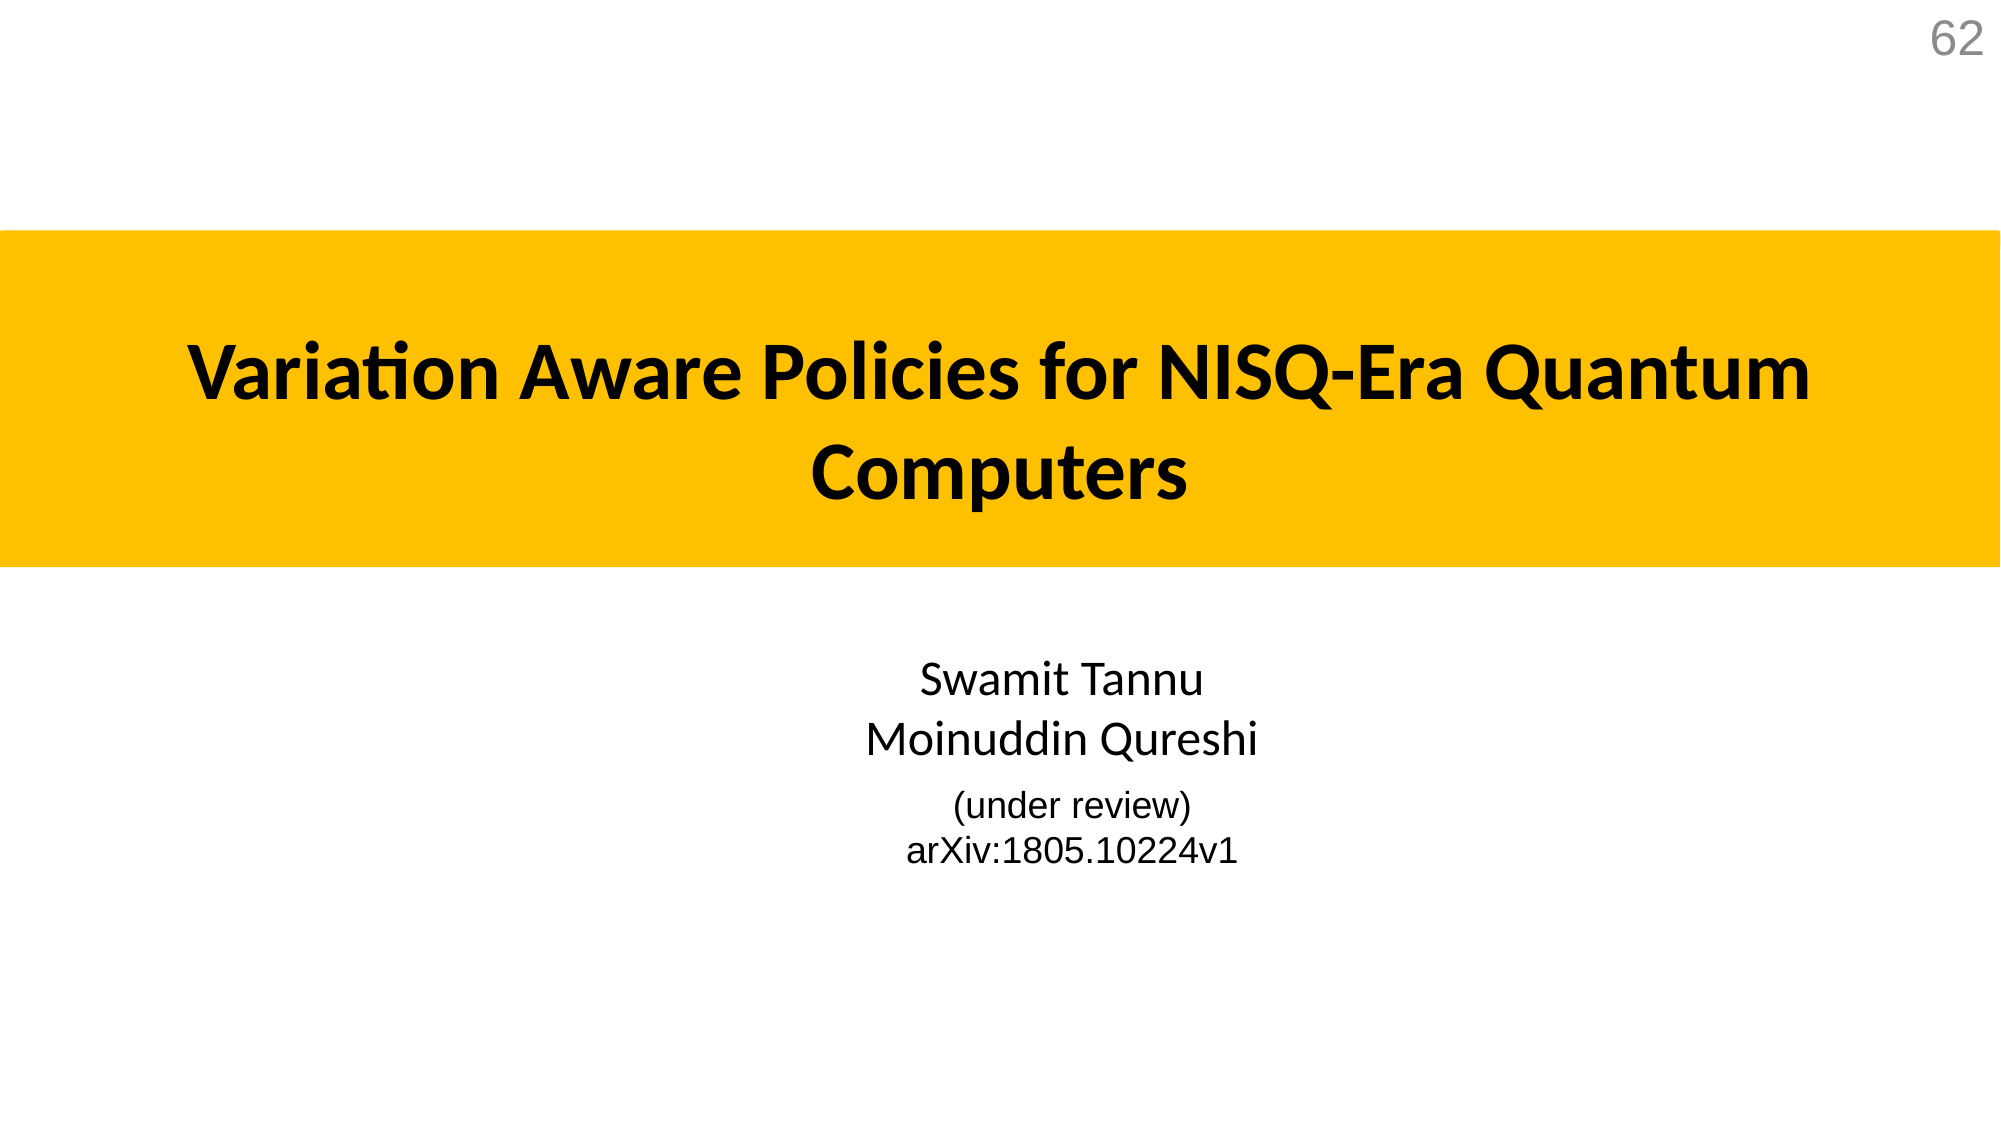

62

Variation Aware Policies for NISQ-Era Quantum Computers

Swamit Tannu
Moinuddin Qureshi
(under review)
arXiv:1805.10224v1